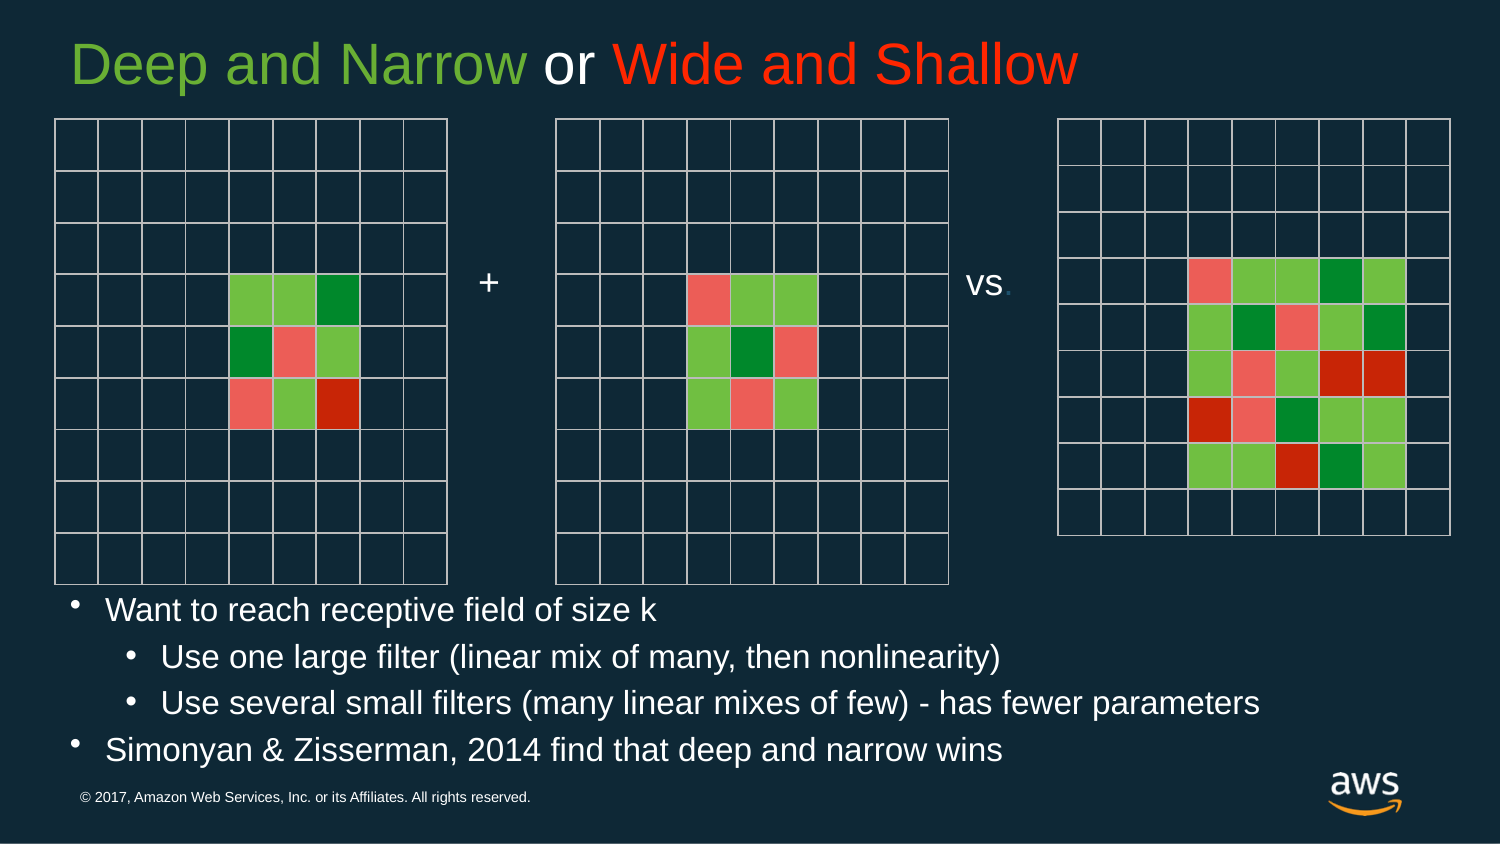

# Deep and Narrow or Wide and Shallow
|  |  |  |  |  |  |  |  |  |
| --- | --- | --- | --- | --- | --- | --- | --- | --- |
|  |  |  |  |  |  |  |  |  |
|  |  |  |  |  |  |  |  |  |
|  |  |  |  |  |  |  |  |  |
|  |  |  |  |  |  |  |  |  |
|  |  |  |  |  |  |  |  |  |
|  |  |  |  |  |  |  |  |  |
|  |  |  |  |  |  |  |  |  |
|  |  |  |  |  |  |  |  |  |
|  |  |  |  |  |  |  |  |  |
| --- | --- | --- | --- | --- | --- | --- | --- | --- |
|  |  |  |  |  |  |  |  |  |
|  |  |  |  |  |  |  |  |  |
|  |  |  |  |  |  |  |  |  |
|  |  |  |  |  |  |  |  |  |
|  |  |  |  |  |  |  |  |  |
|  |  |  |  |  |  |  |  |  |
|  |  |  |  |  |  |  |  |  |
|  |  |  |  |  |  |  |  |  |
|  |  |  |  |  |  |  |  |  |
| --- | --- | --- | --- | --- | --- | --- | --- | --- |
|  |  |  |  |  |  |  |  |  |
|  |  |  |  |  |  |  |  |  |
|  |  |  |  |  |  |  |  |  |
|  |  |  |  |  |  |  |  |  |
|  |  |  |  |  |  |  |  |  |
|  |  |  |  |  |  |  |  |  |
|  |  |  |  |  |  |  |  |  |
|  |  |  |  |  |  |  |  |  |
+
vs.
Want to reach receptive field of size k
Use one large filter (linear mix of many, then nonlinearity)
Use several small filters (many linear mixes of few) - has fewer parameters
Simonyan & Zisserman, 2014 find that deep and narrow wins